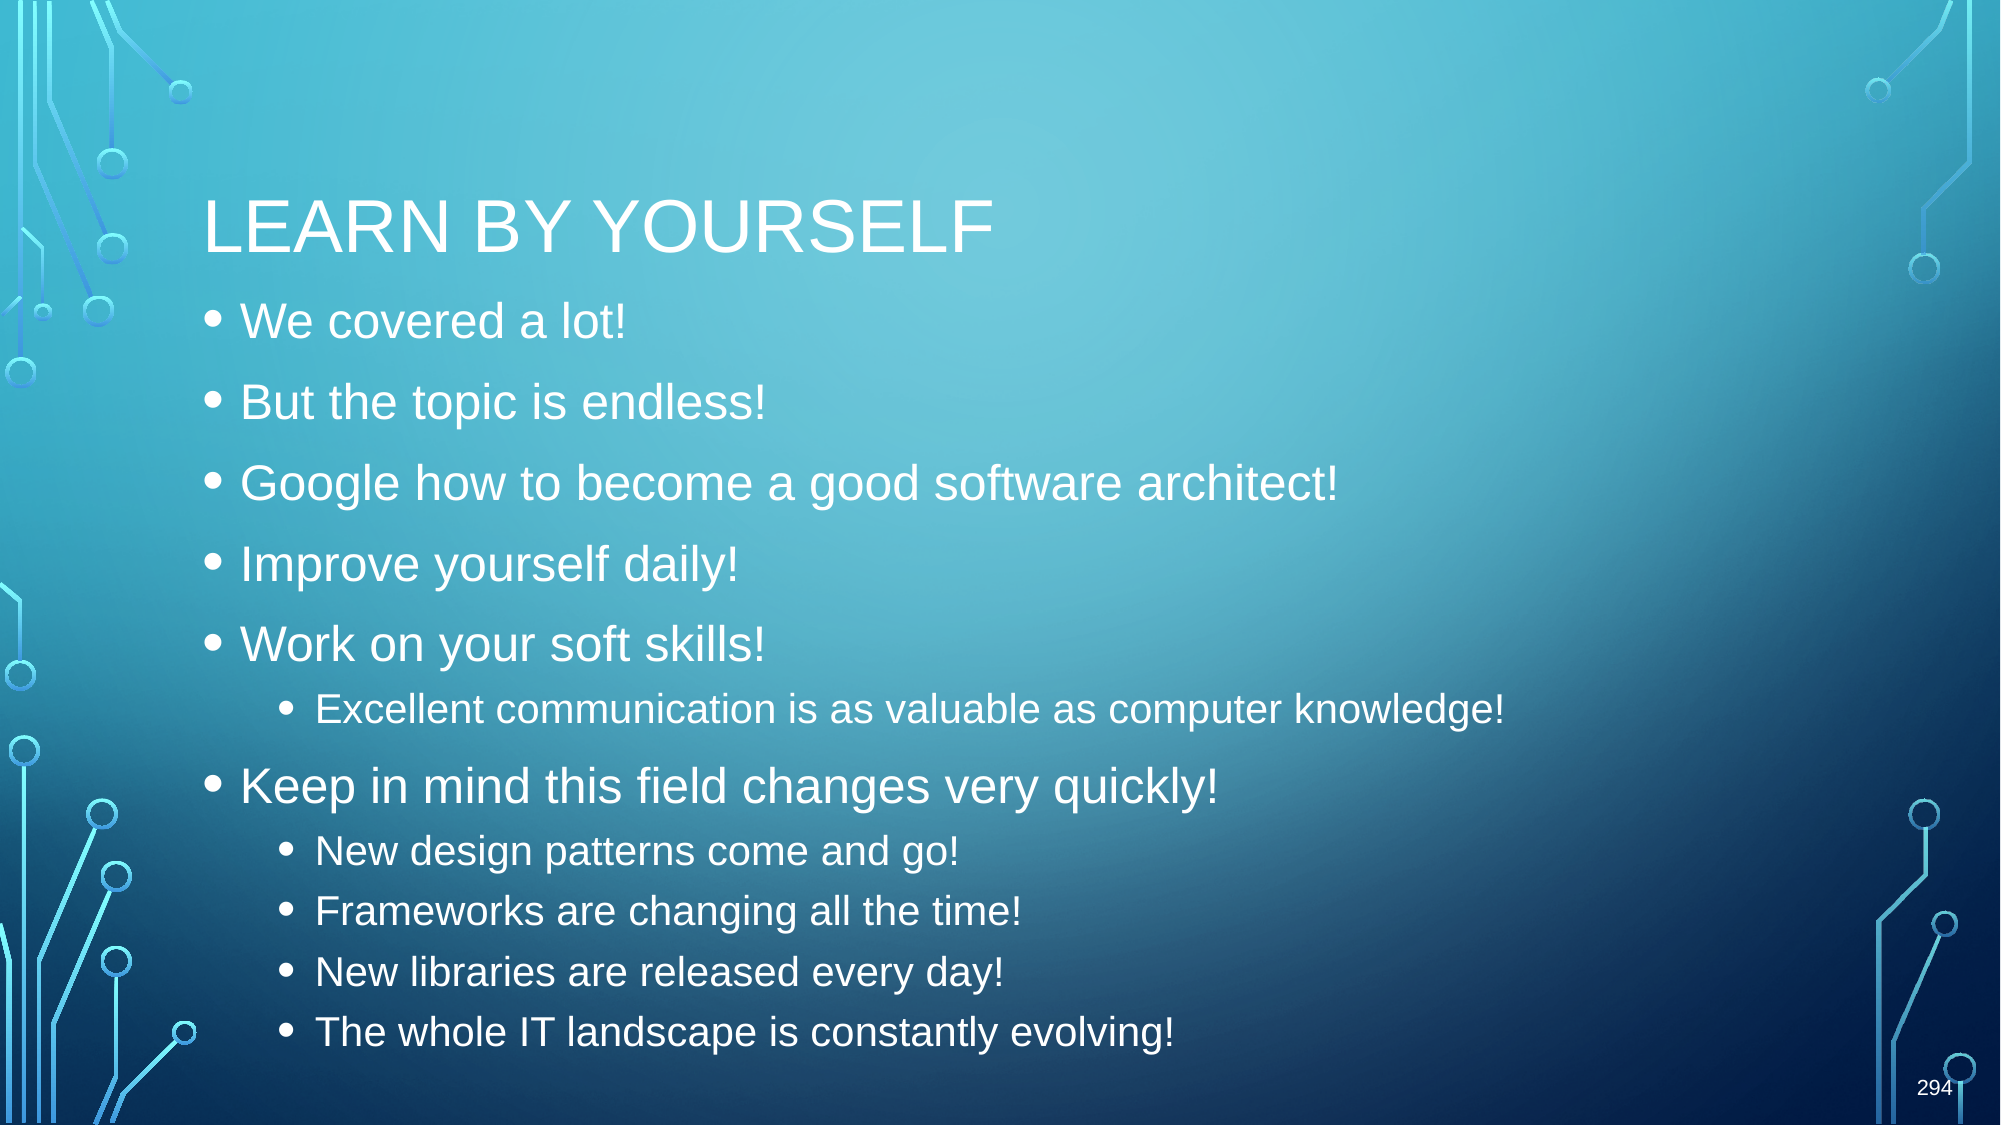

# Learn by yourself
We covered a lot!
But the topic is endless!
Google how to become a good software architect!
Improve yourself daily!
Work on your soft skills!
Excellent communication is as valuable as computer knowledge!
Keep in mind this field changes very quickly!
New design patterns come and go!
Frameworks are changing all the time!
New libraries are released every day!
The whole IT landscape is constantly evolving!
294